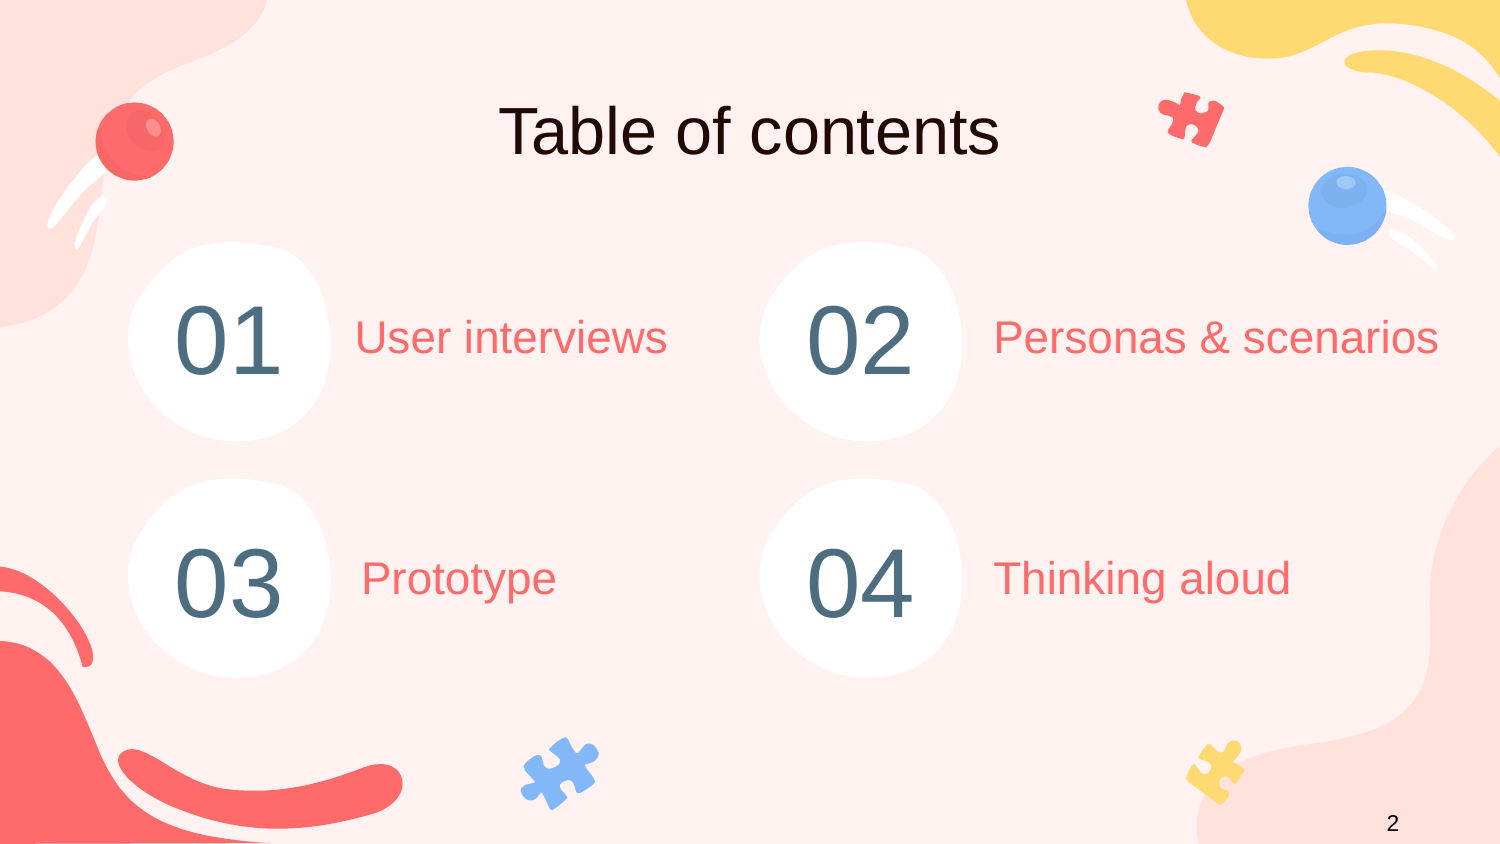

Table of contents

01
02
# User interviews
Personas & scenarios

Prototype
Thinking aloud
03
04
2